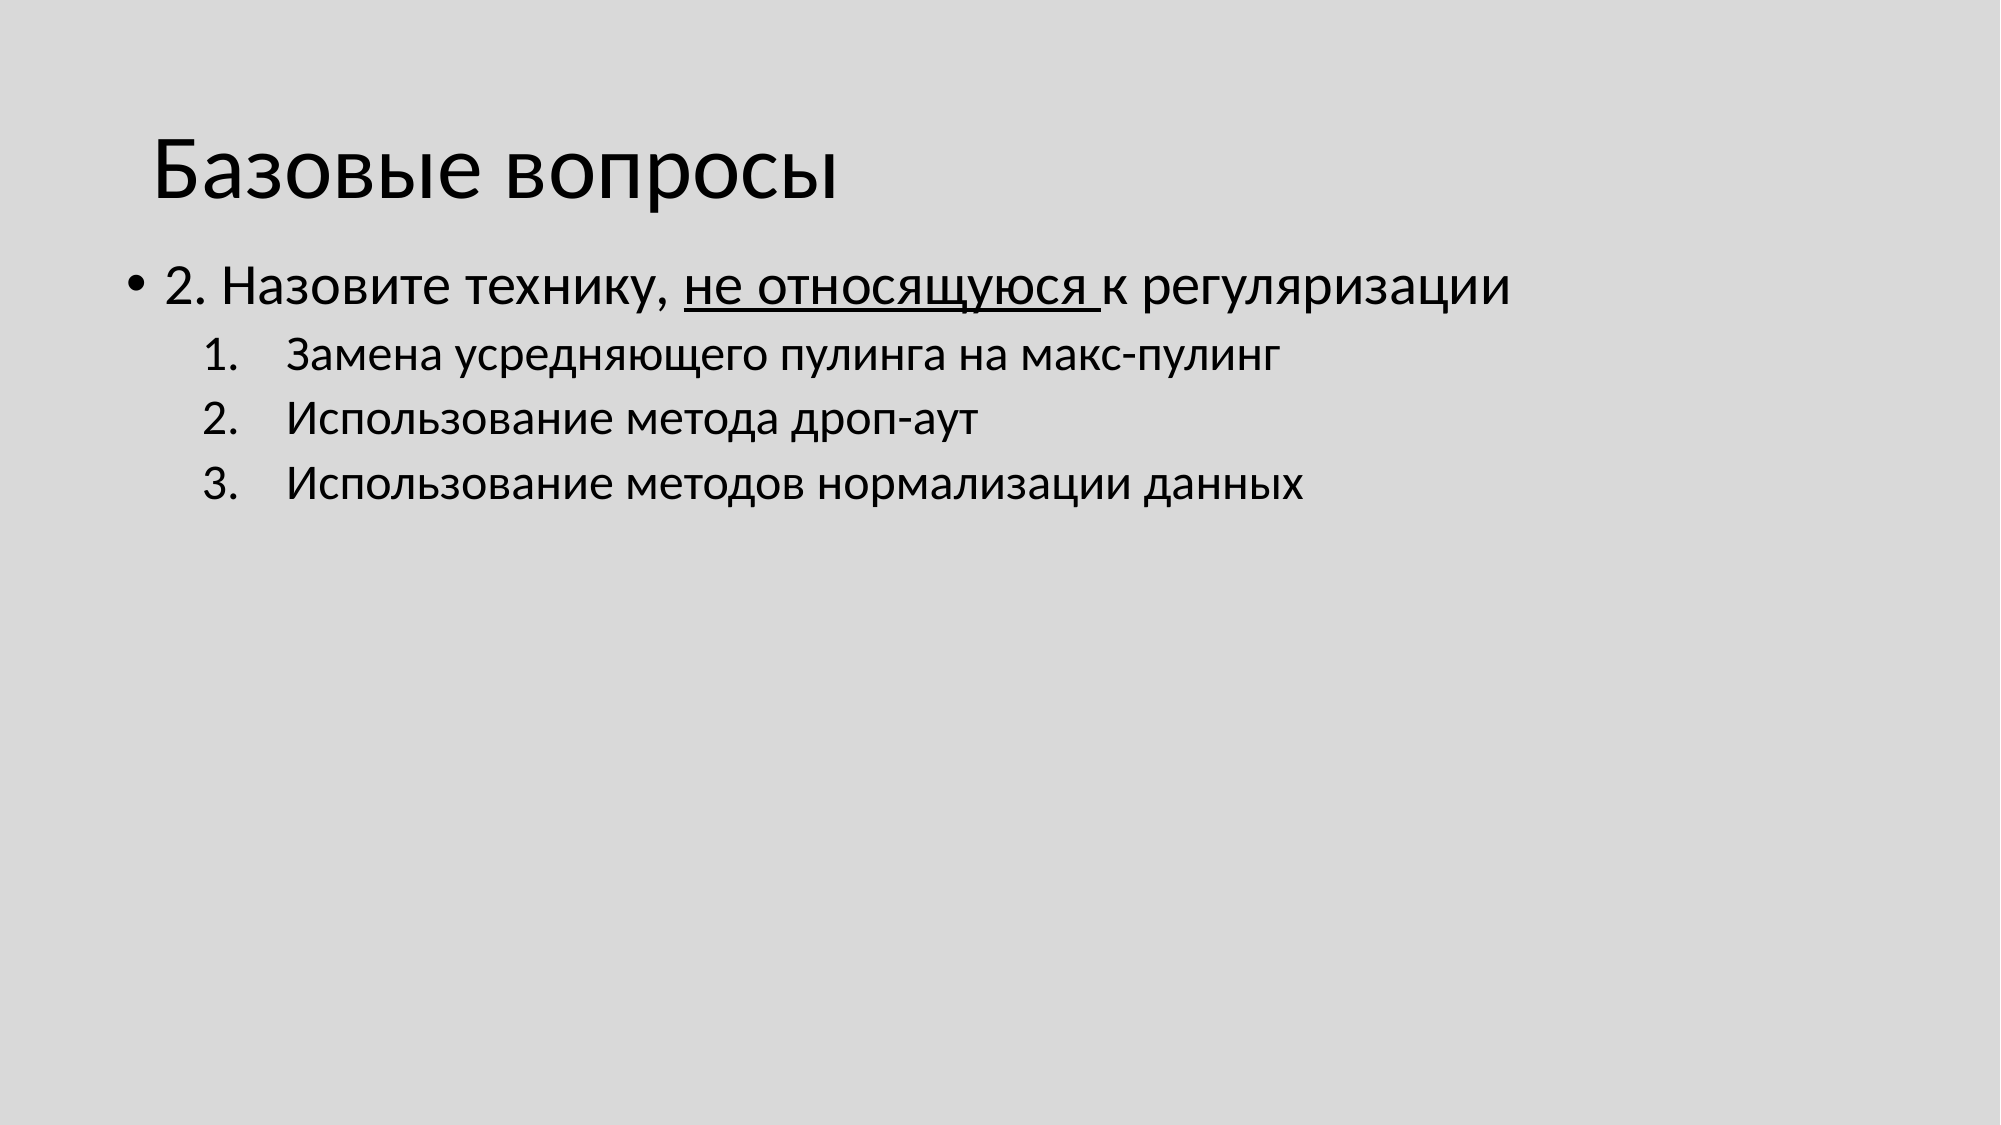

# Базовые вопросы
2. Назовите технику, не относящуюся к регуляризации
Замена усредняющего пулинга на макс-пулинг
Использование метода дроп-аут
Использование методов нормализации данных